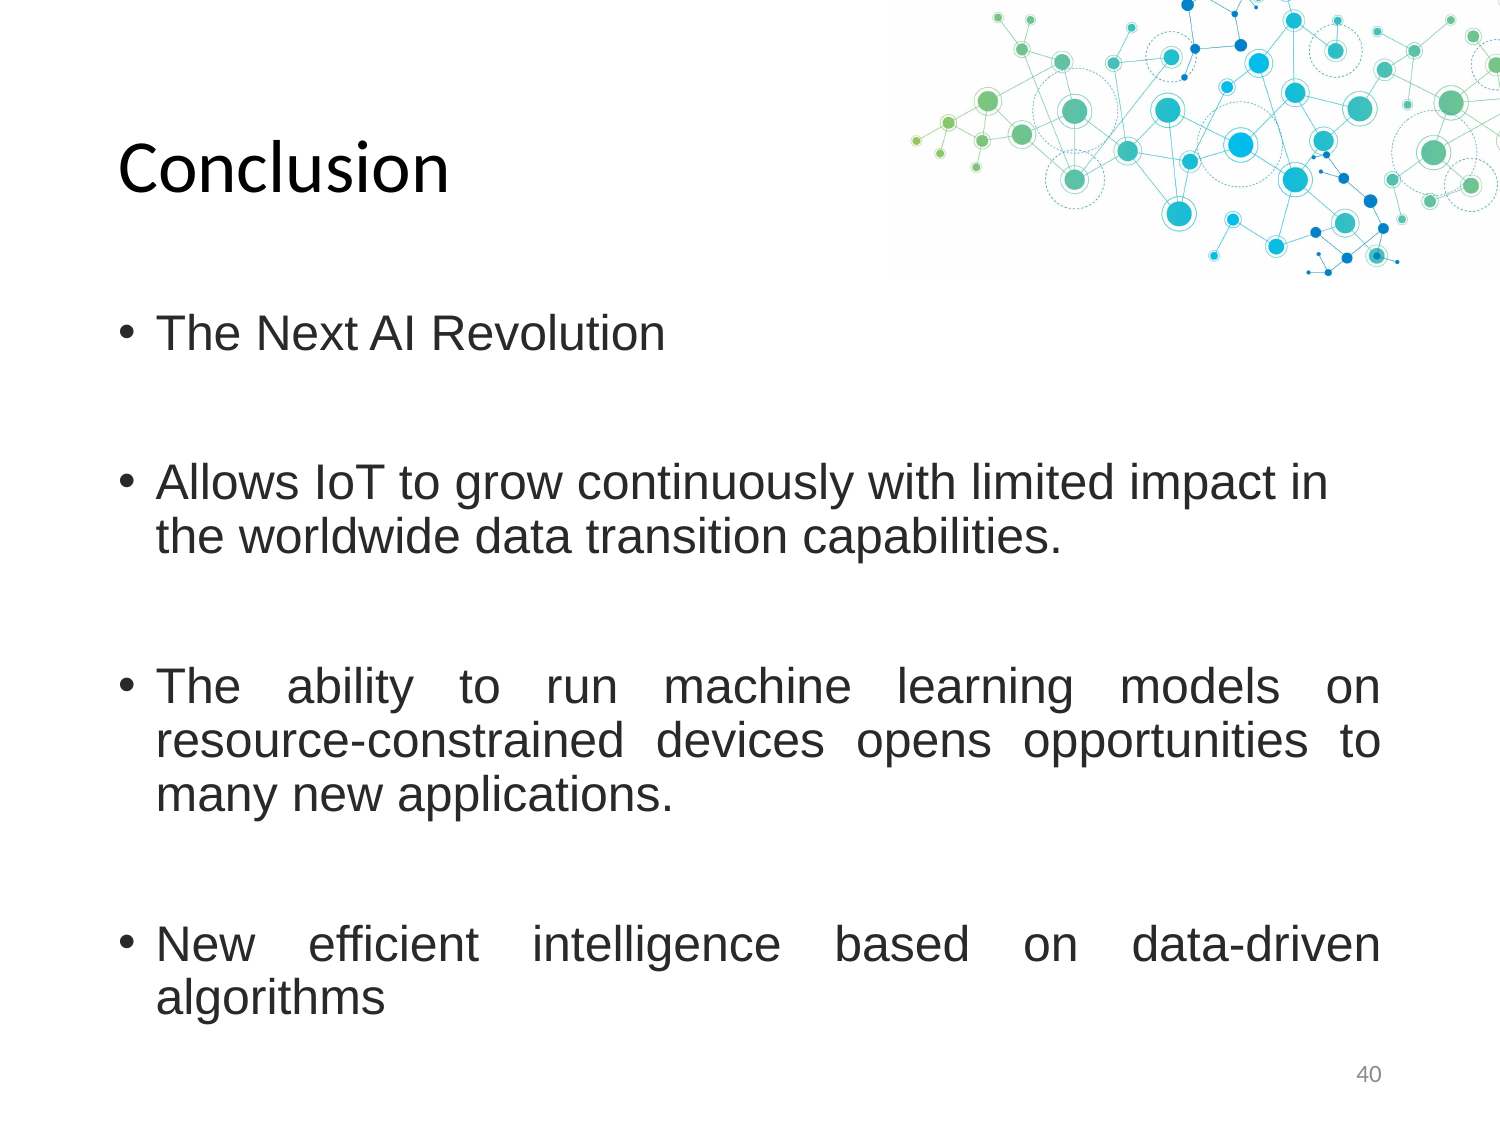

# Conclusion
The Next AI Revolution

Allows IoT to grow continuously with limited impact in the worldwide data transition capabilities.

The ability to run machine learning models on resource-constrained devices opens opportunities to many new applications.

New efficient intelligence based on data-driven algorithms

40